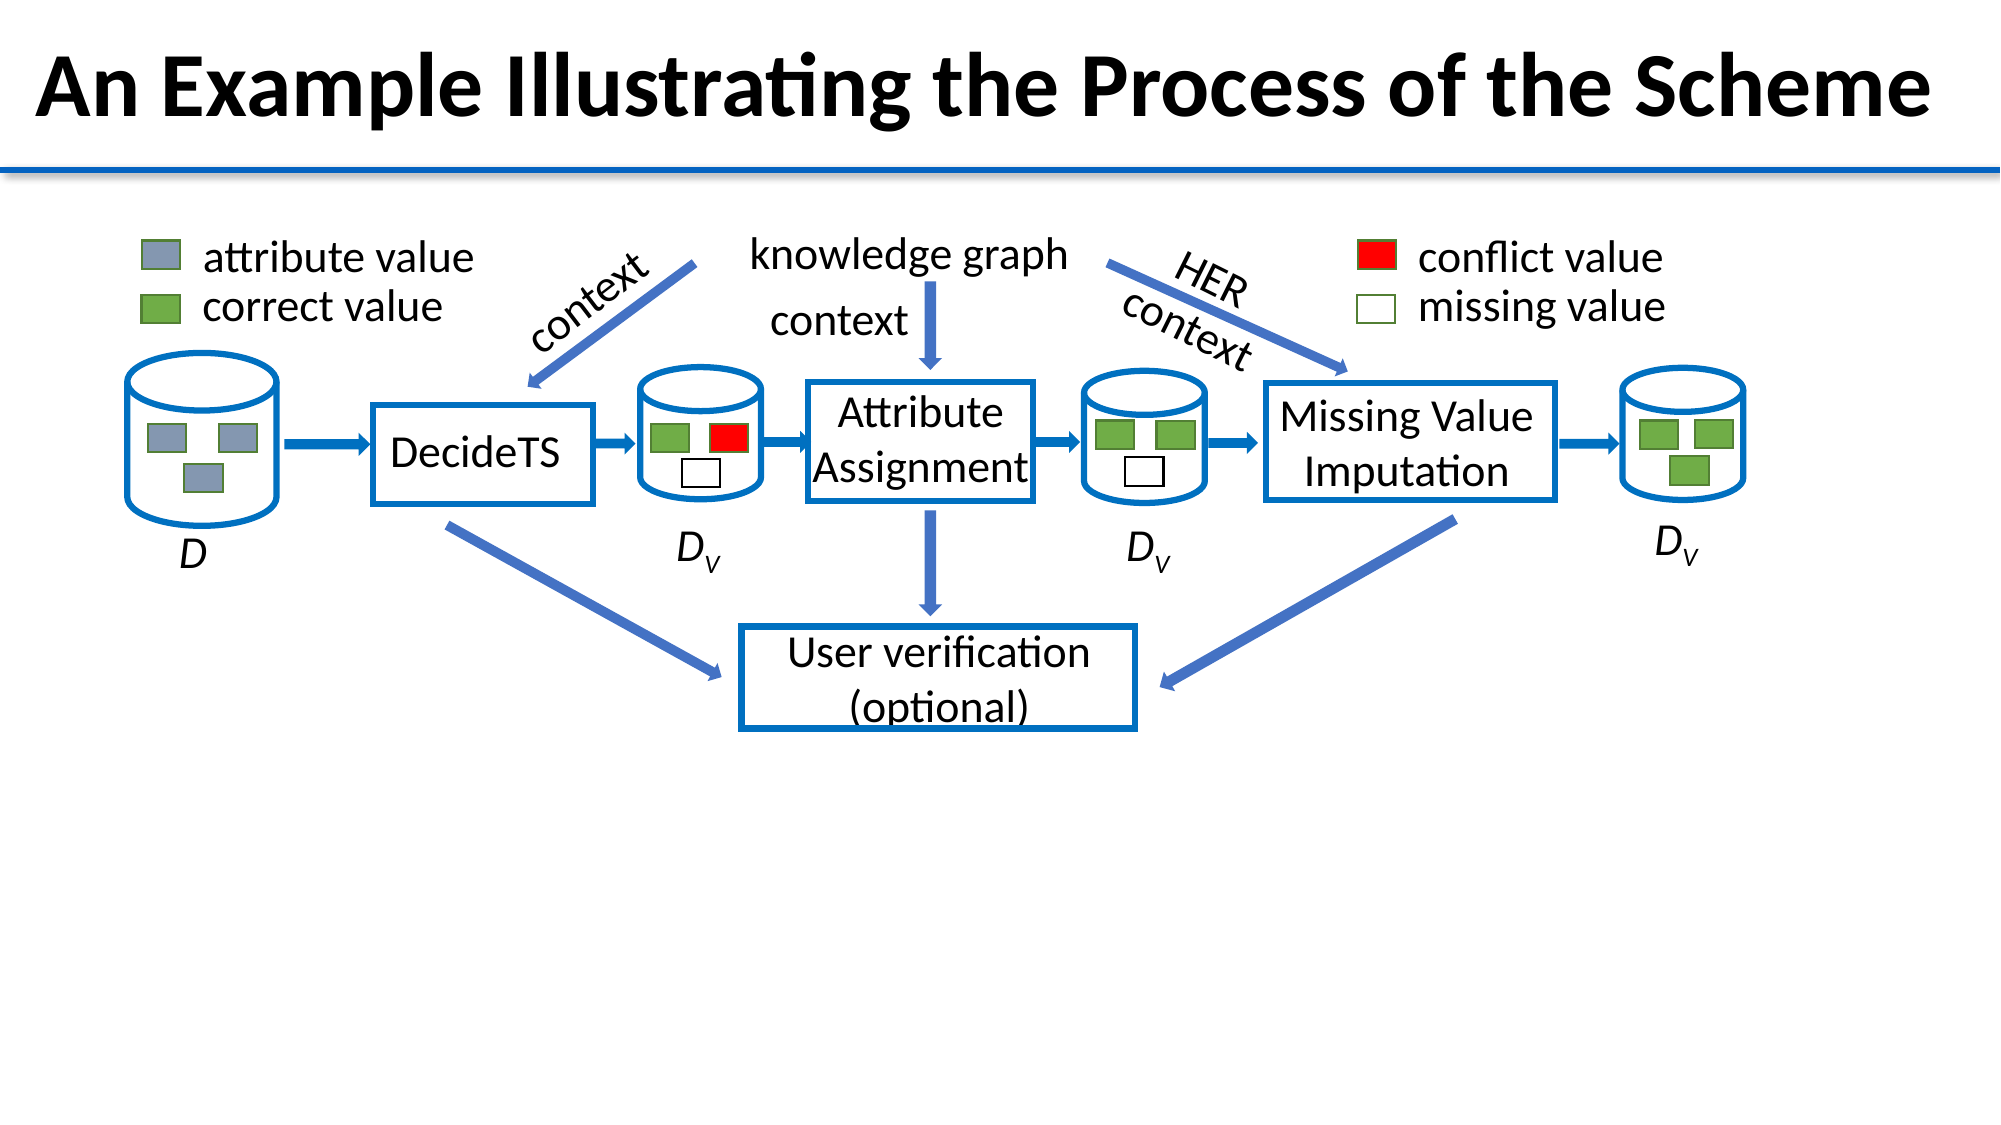

# An Example Illustrating the Process of the Scheme
knowledge graph
attribute value
conflict value
HER
context

context
correct value
missing value
context

Attribute
Assignment
Missing Value
Imputation

DecideTS

DV
DV
DV
D

User verification
(optional)

attribute value
conflict value

knowledge graph
correct value
missing value
HER
context
context

context

Splitting
Completing
DecideTS

DV
DV
DV
D

User verification

(optional)